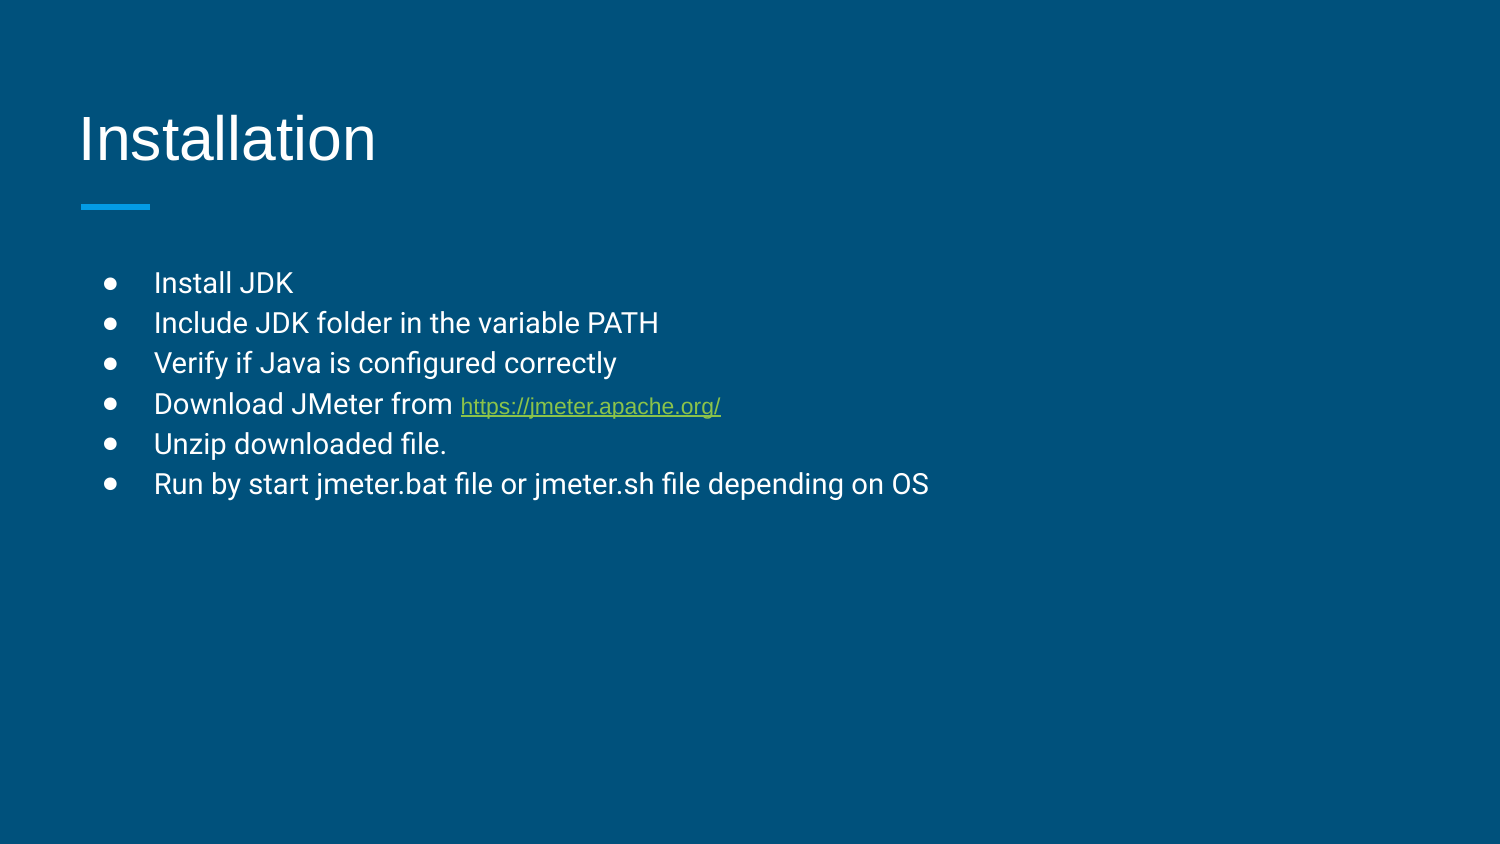

# Installation
Install JDK
Include JDK folder in the variable PATH
Verify if Java is configured correctly
Download JMeter from https://jmeter.apache.org/
Unzip downloaded file.
Run by start jmeter.bat file or jmeter.sh file depending on OS